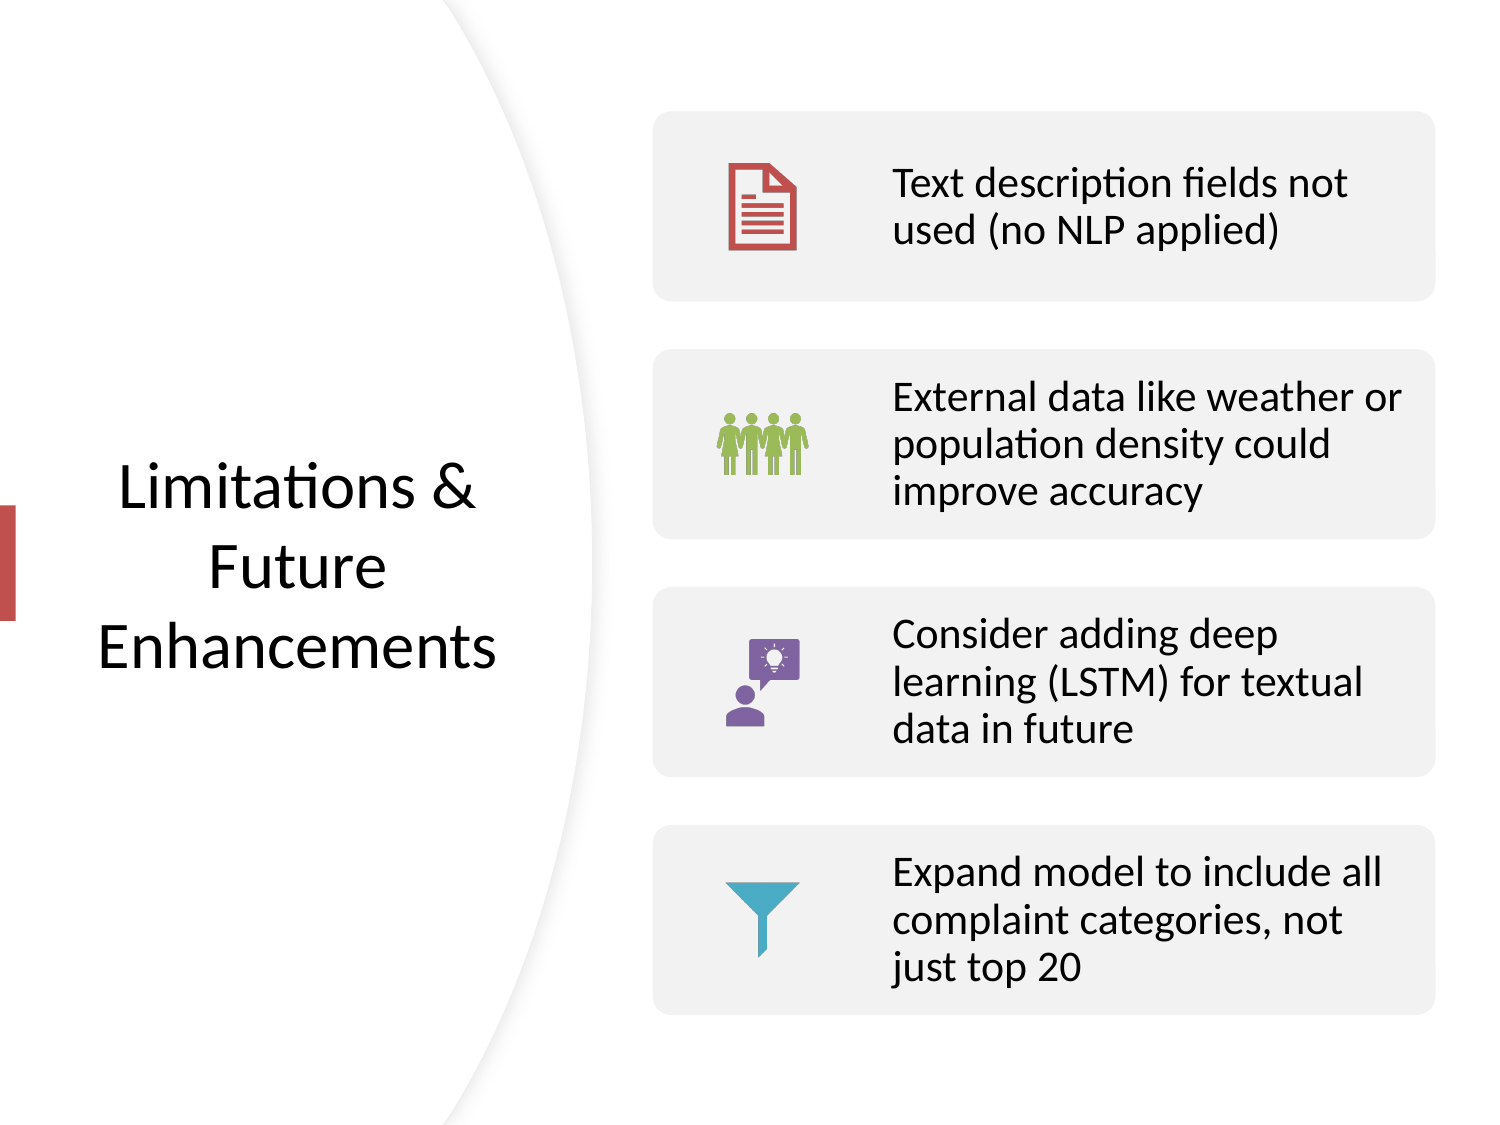

Text description fields not used (no NLP applied)
External data like weather or population density could improve accuracy
Consider adding deep learning (LSTM) for textual data in future
Expand model to include all complaint categories, not just top 20
# Limitations & Future Enhancements